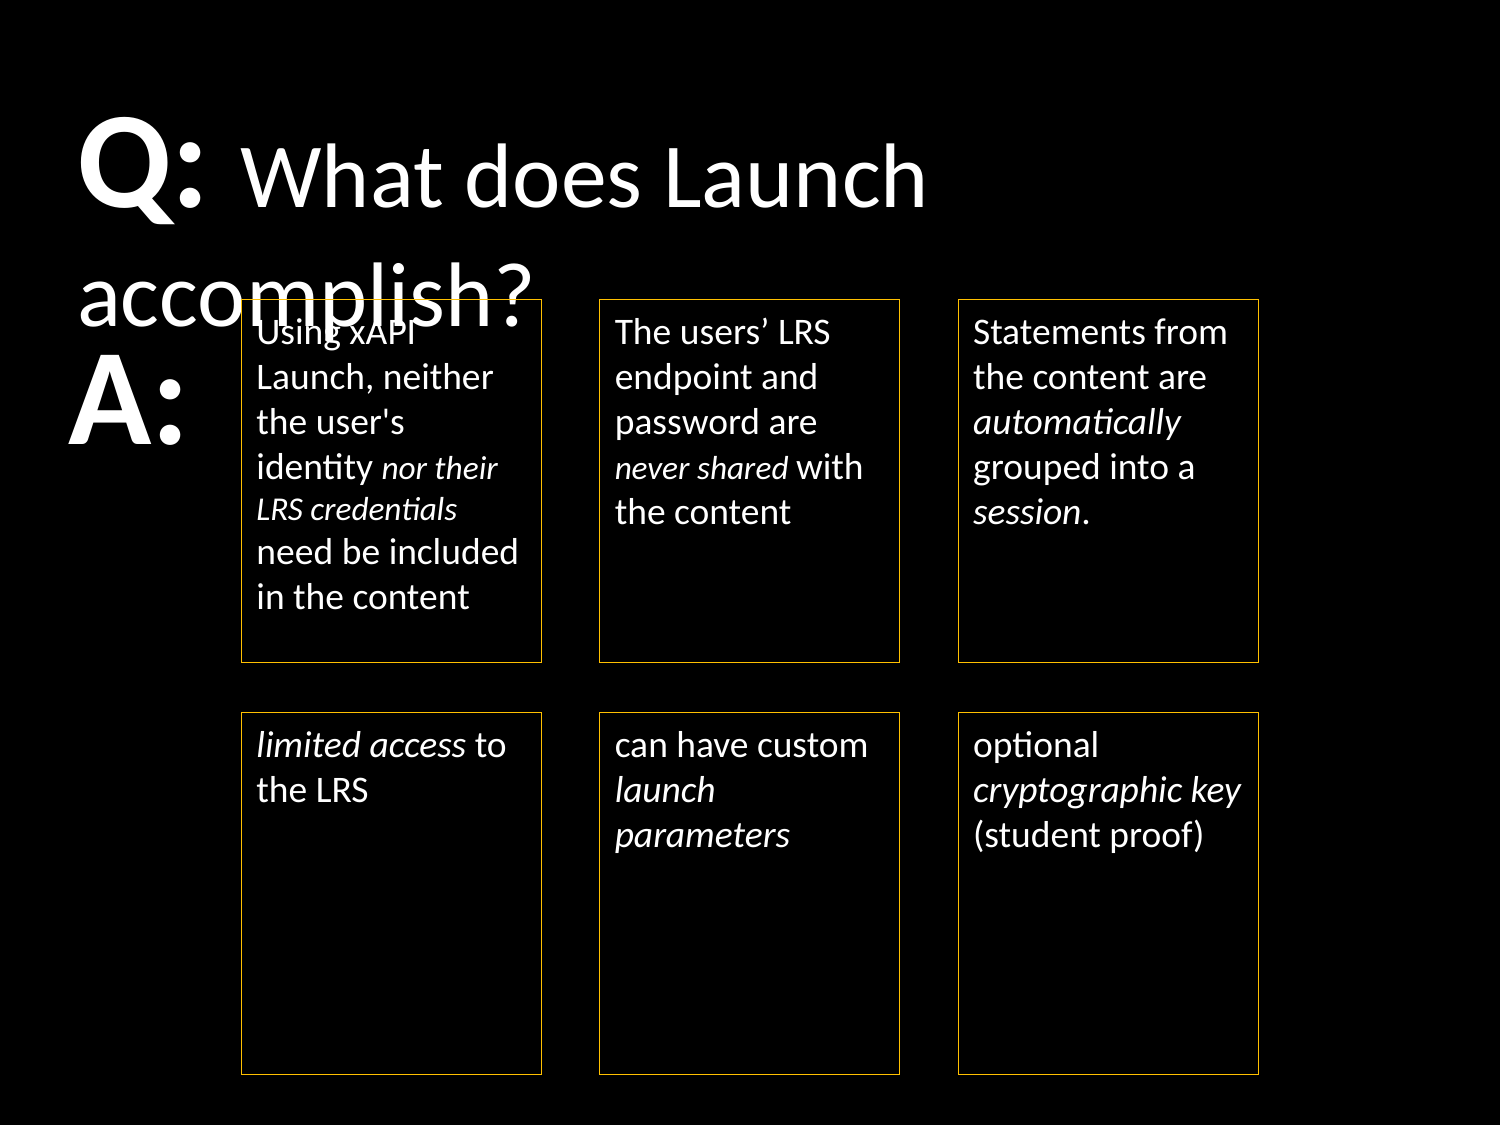

Q: What does Launch accomplish?

A:
Using xAPI Launch, neither the user's identity nor their LRS credentials need be included in the content
The users’ LRS endpoint and password are never shared with the content

Statements from the content are automatically grouped into a session.
limited access to the LRS
can have custom launch parameters

optional cryptographic key (student proof)